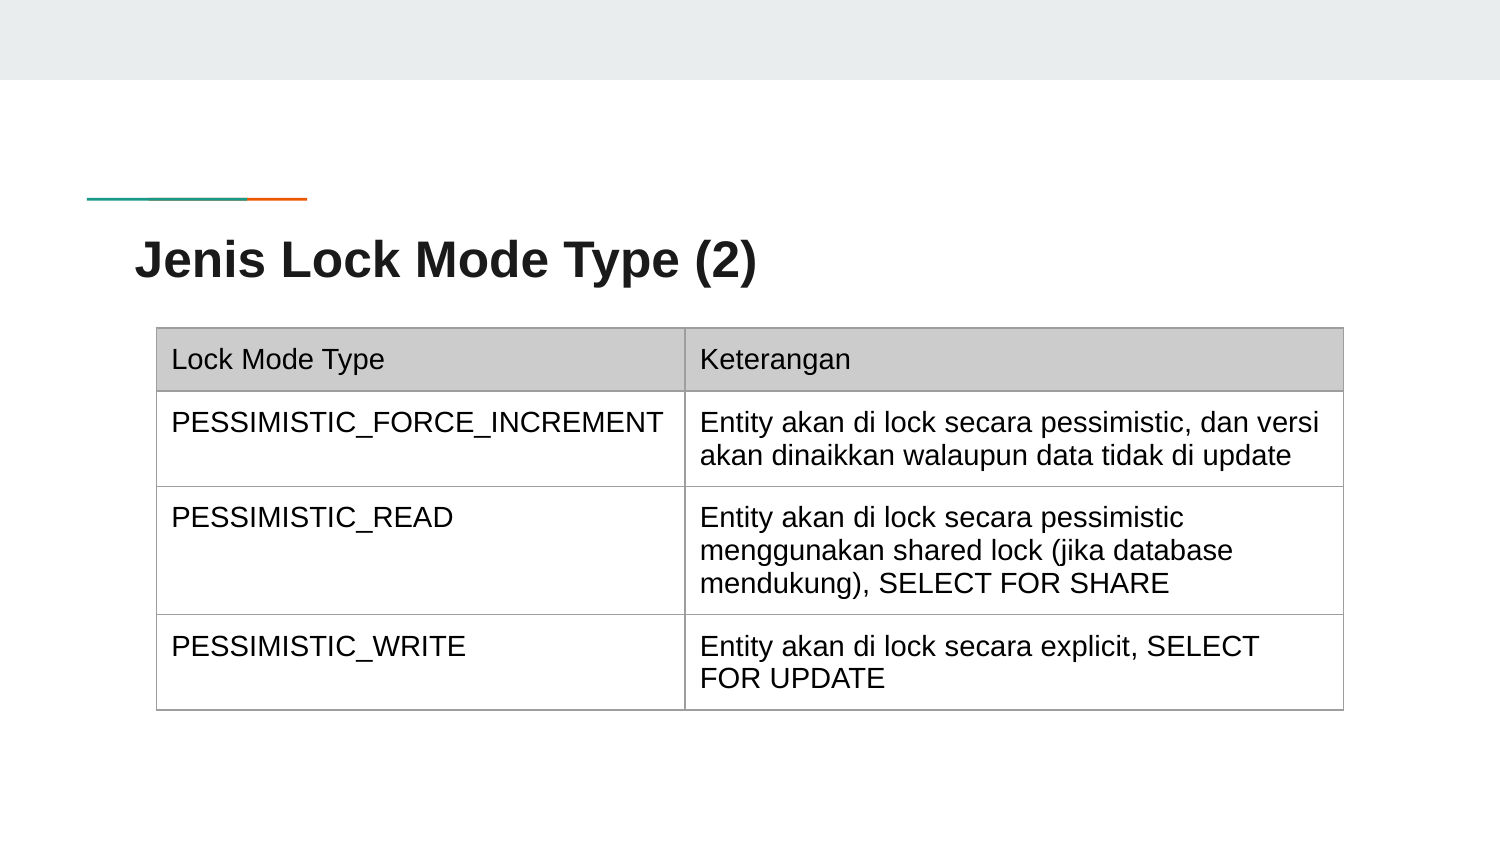

# Jenis Lock Mode Type (2)
| Lock Mode Type | Keterangan |
| --- | --- |
| PESSIMISTIC\_FORCE\_INCREMENT | Entity akan di lock secara pessimistic, dan versi akan dinaikkan walaupun data tidak di update |
| PESSIMISTIC\_READ | Entity akan di lock secara pessimistic menggunakan shared lock (jika database mendukung), SELECT FOR SHARE |
| PESSIMISTIC\_WRITE | Entity akan di lock secara explicit, SELECT FOR UPDATE |